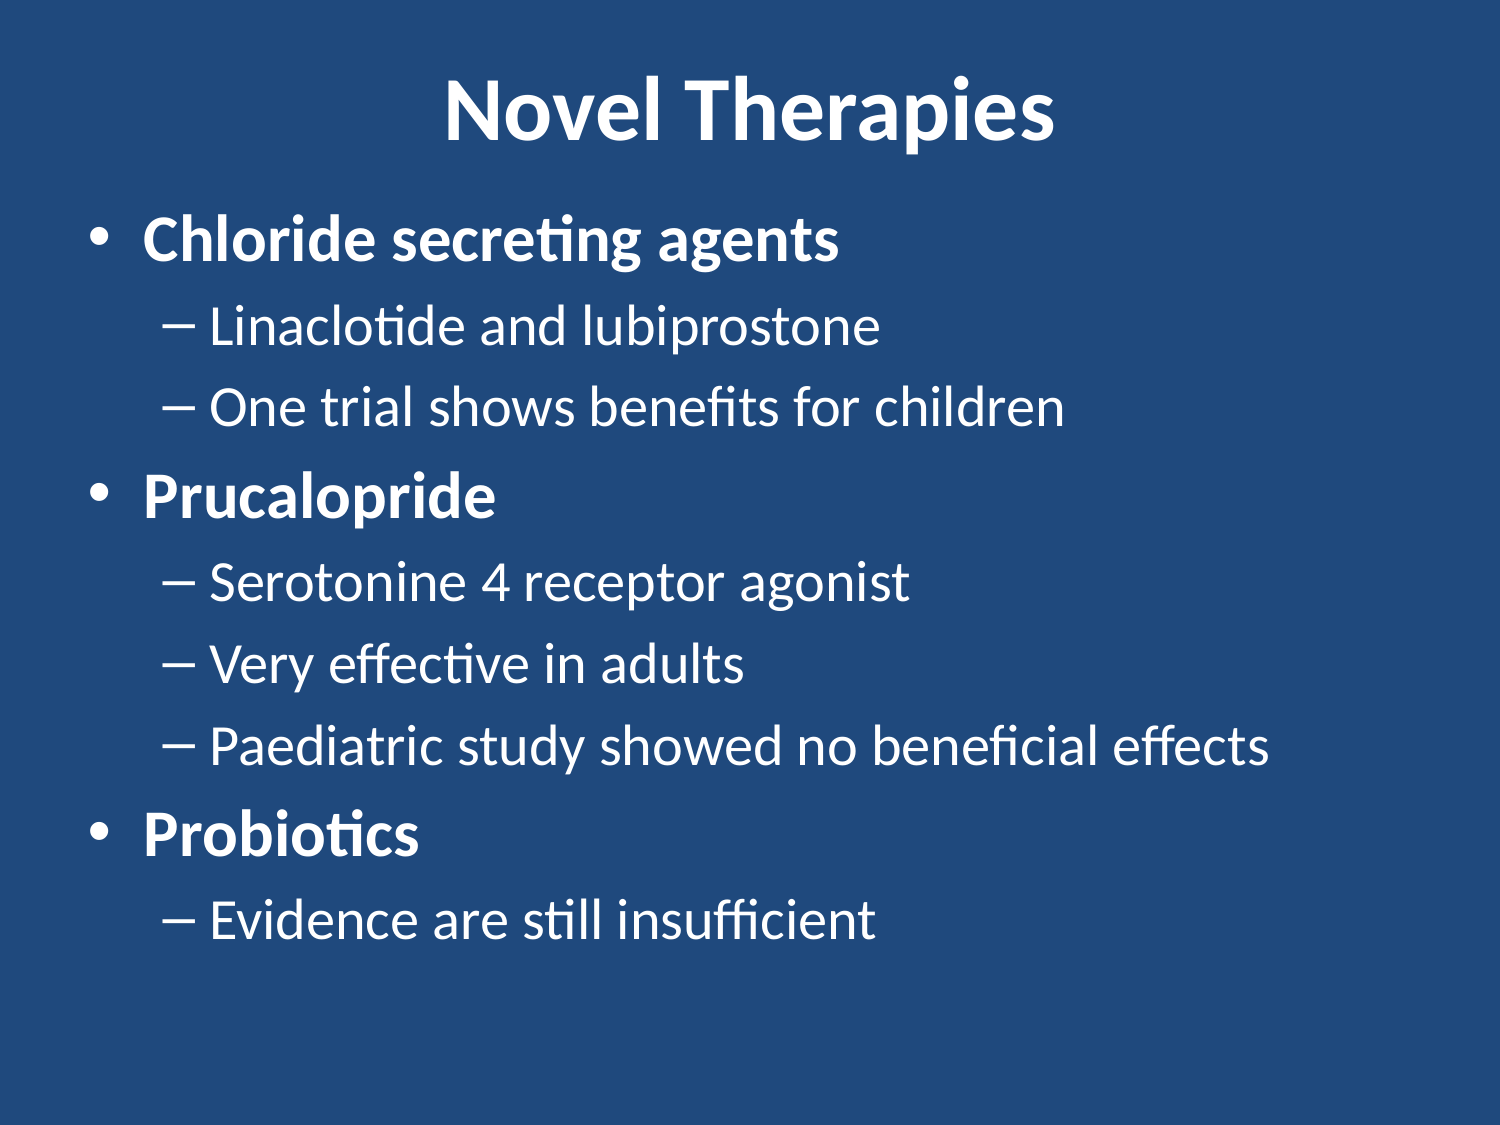

# Novel Therapies
Chloride secreting agents
Linaclotide and lubiprostone
One trial shows benefits for children
Prucalopride
Serotonine 4 receptor agonist
Very effective in adults
Paediatric study showed no beneficial effects
Probiotics
Evidence are still insufficient